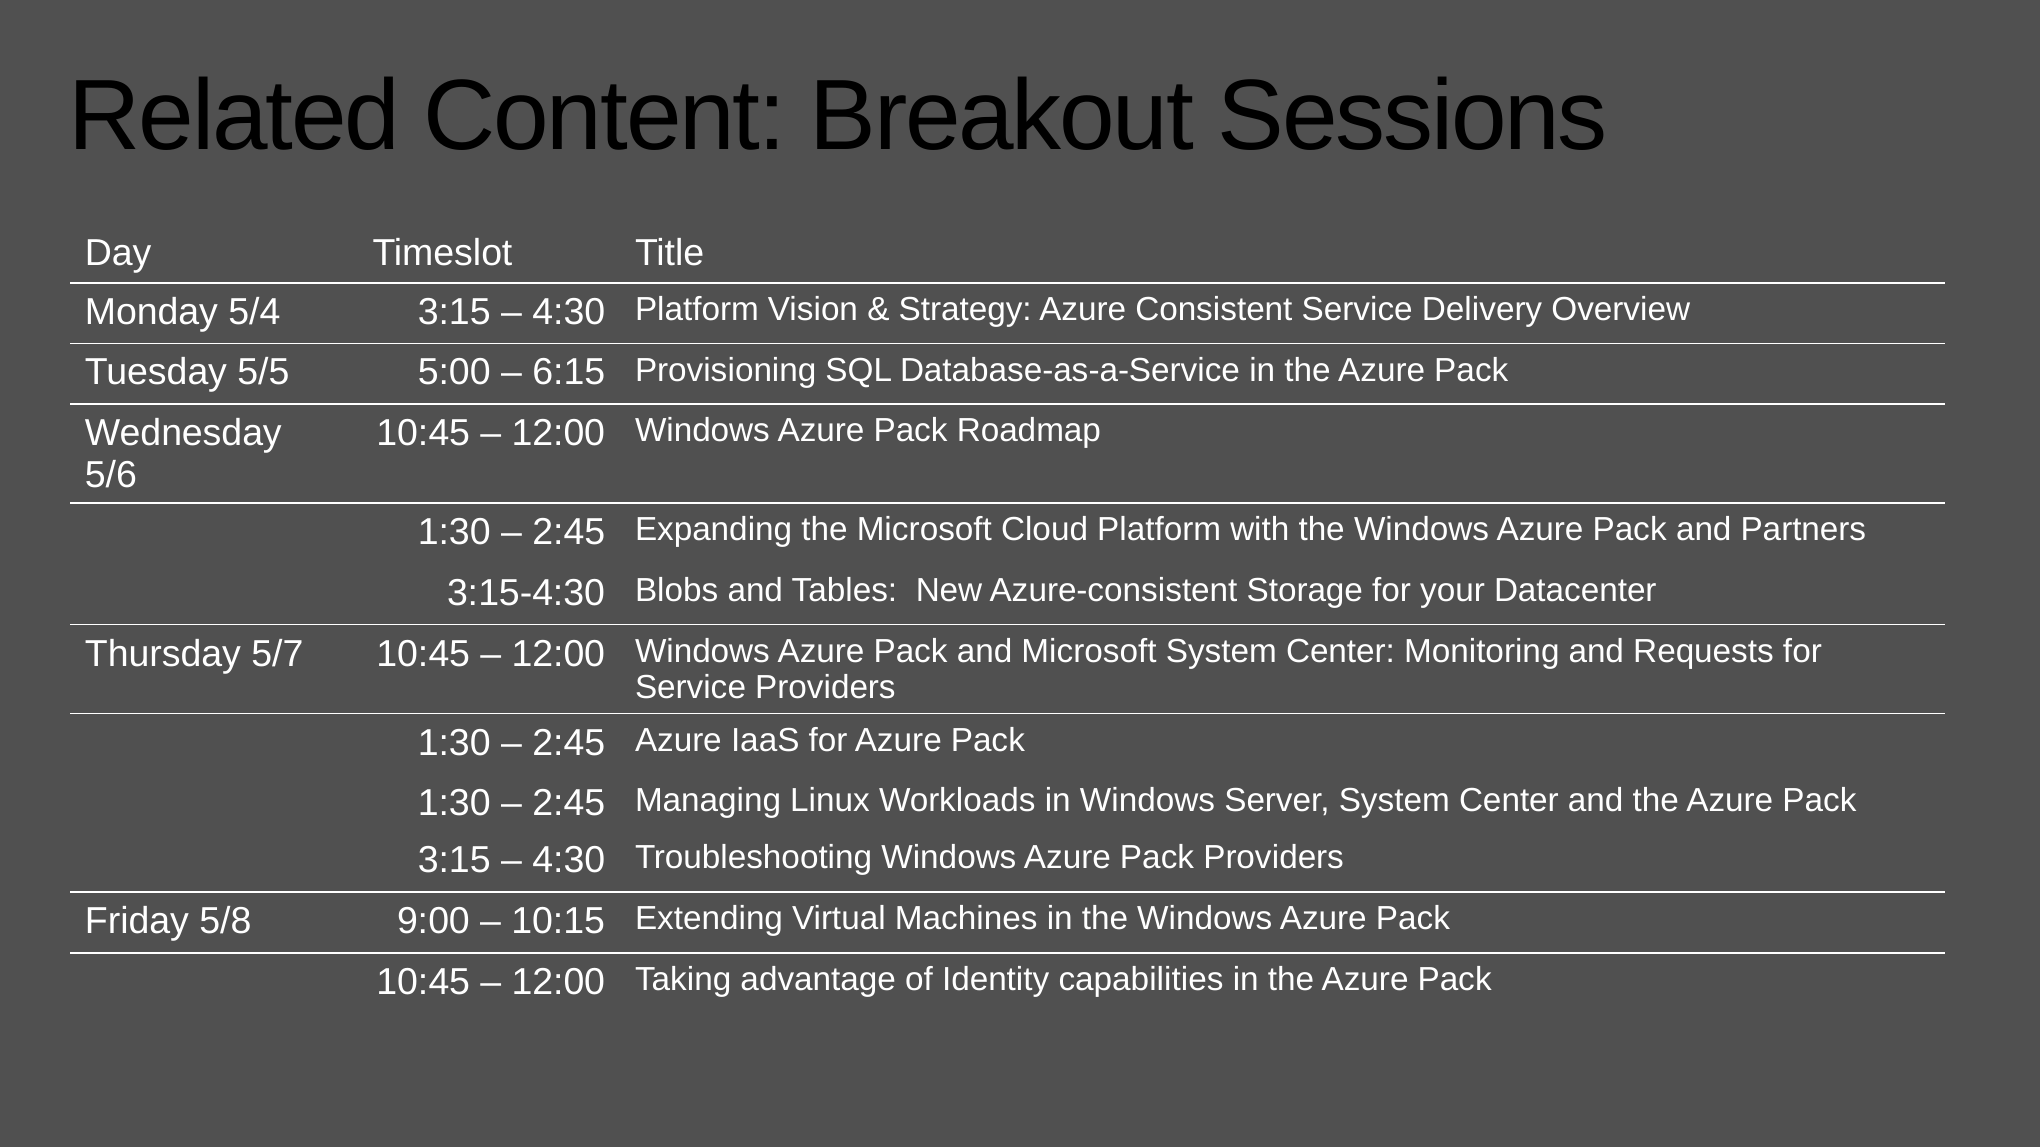

# Related Content: Breakout Sessions
| Day | Timeslot | Title |
| --- | --- | --- |
| Monday 5/4 | 3:15 – 4:30 | Platform Vision & Strategy: Azure Consistent Service Delivery Overview |
| Tuesday 5/5 | 5:00 – 6:15 | Provisioning SQL Database-as-a-Service in the Azure Pack |
| Wednesday 5/6 | 10:45 – 12:00 | Windows Azure Pack Roadmap |
|  | 1:30 – 2:45 | Expanding the Microsoft Cloud Platform with the Windows Azure Pack and Partners |
|  | 3:15-4:30 | Blobs and Tables: New Azure-consistent Storage for your Datacenter |
| Thursday 5/7 | 10:45 – 12:00 | Windows Azure Pack and Microsoft System Center: Monitoring and Requests for Service Providers |
|  | 1:30 – 2:45 | Azure IaaS for Azure Pack |
|  | 1:30 – 2:45 | Managing Linux Workloads in Windows Server, System Center and the Azure Pack |
|  | 3:15 – 4:30 | Troubleshooting Windows Azure Pack Providers |
| Friday 5/8 | 9:00 – 10:15 | Extending Virtual Machines in the Windows Azure Pack |
|  | 10:45 – 12:00 | Taking advantage of Identity capabilities in the Azure Pack |